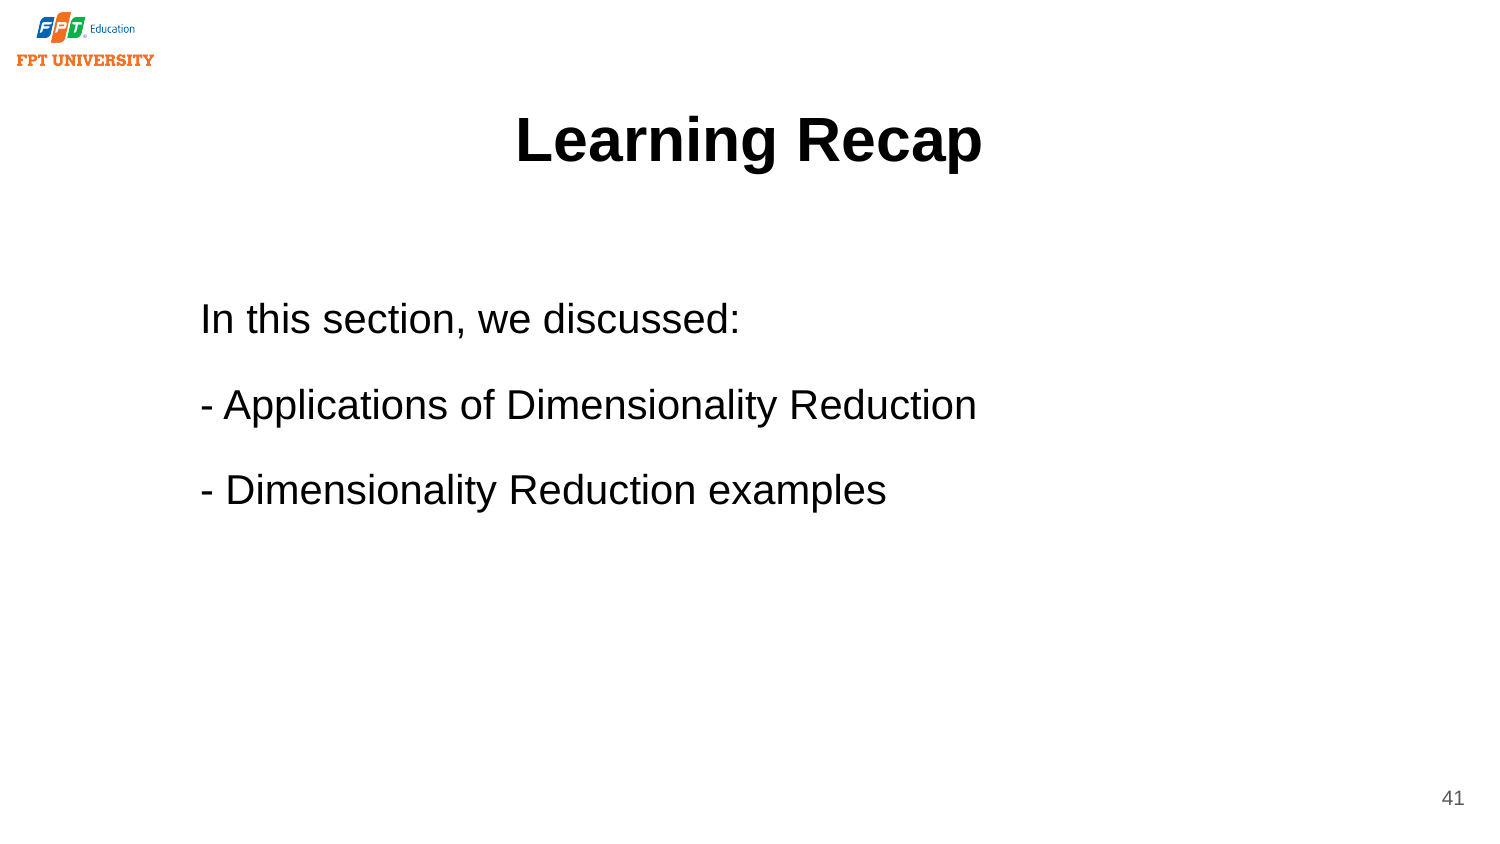

# Learning Recap
In this section, we discussed:
- Applications of Dimensionality Reduction
- Dimensionality Reduction examples
41